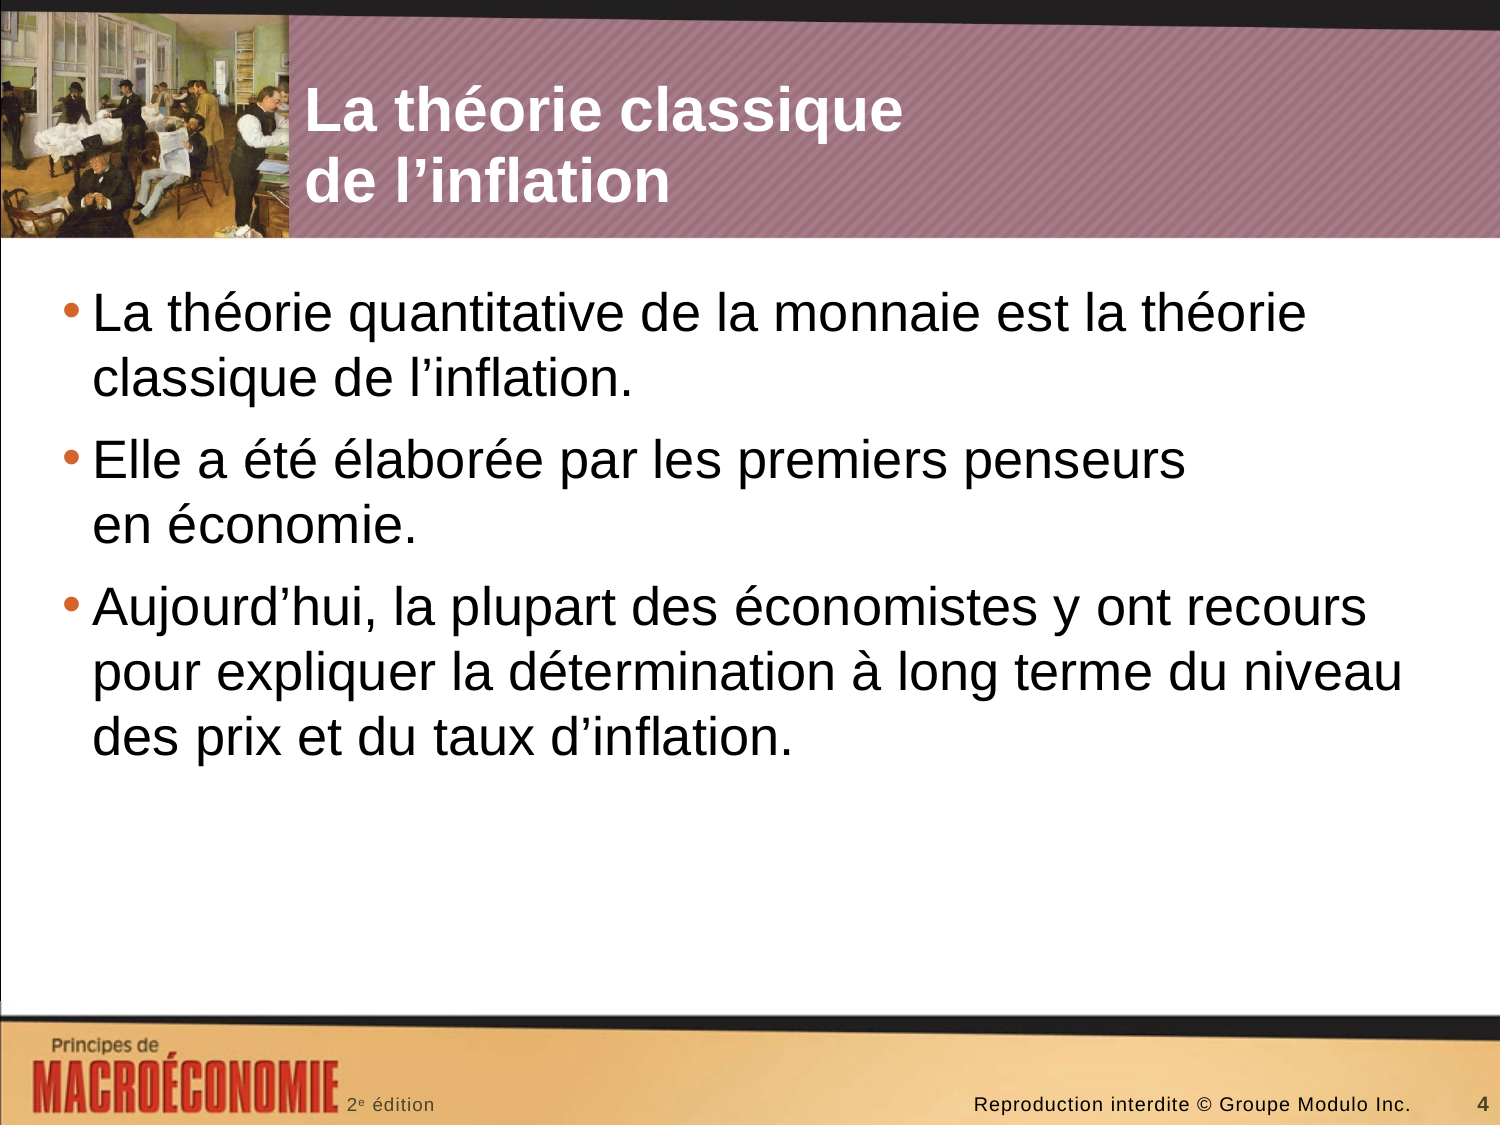

# La théorie classique de l’inflation
La théorie quantitative de la monnaie est la théorie classique de l’inflation.
Elle a été élaborée par les premiers penseurs            en économie.
Aujourd’hui, la plupart des économistes y ont recours pour expliquer la détermination à long terme du niveau des prix et du taux d’inflation.
4